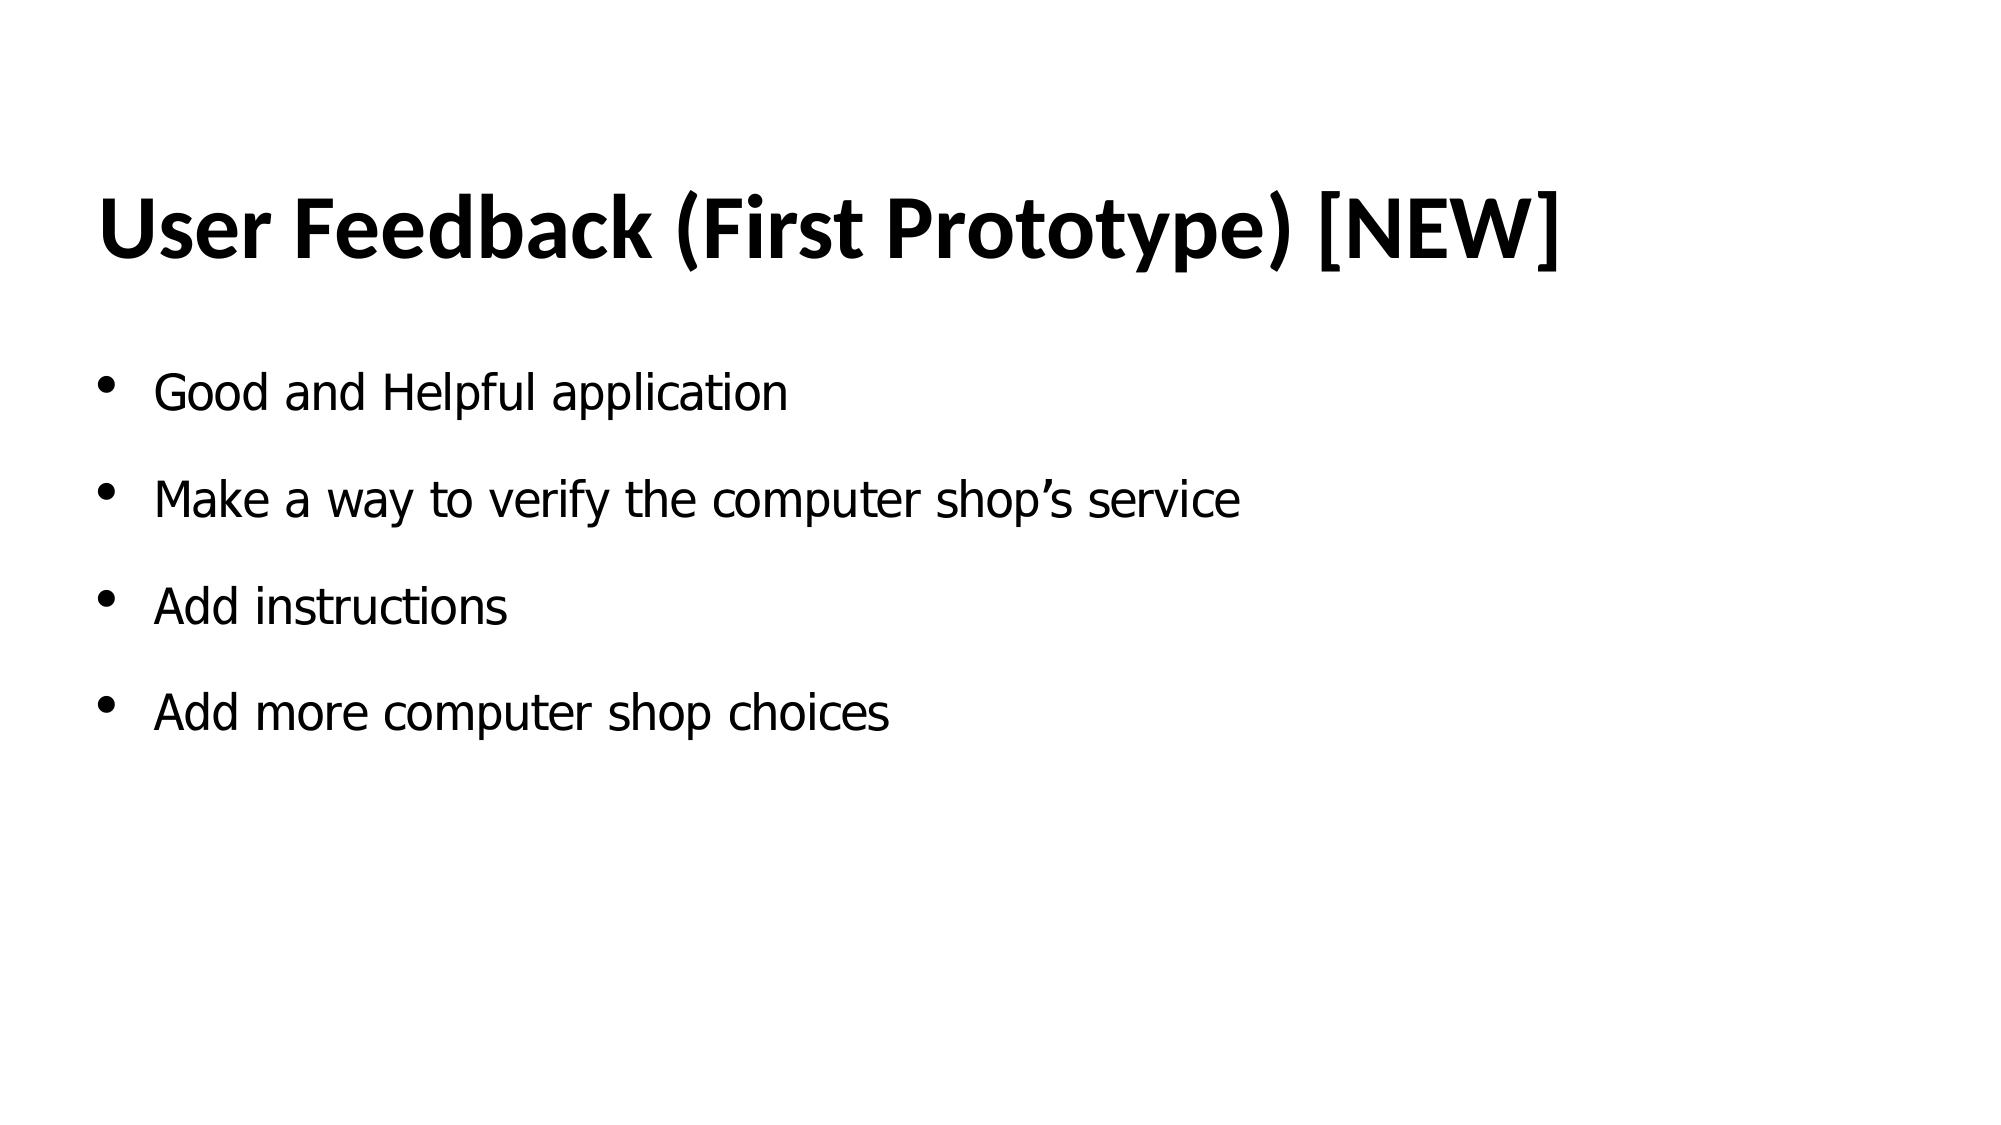

User Feedback (First Prototype) [NEW]
Good and Helpful application
Make a way to verify the computer shop’s service
Add instructions
Add more computer shop choices